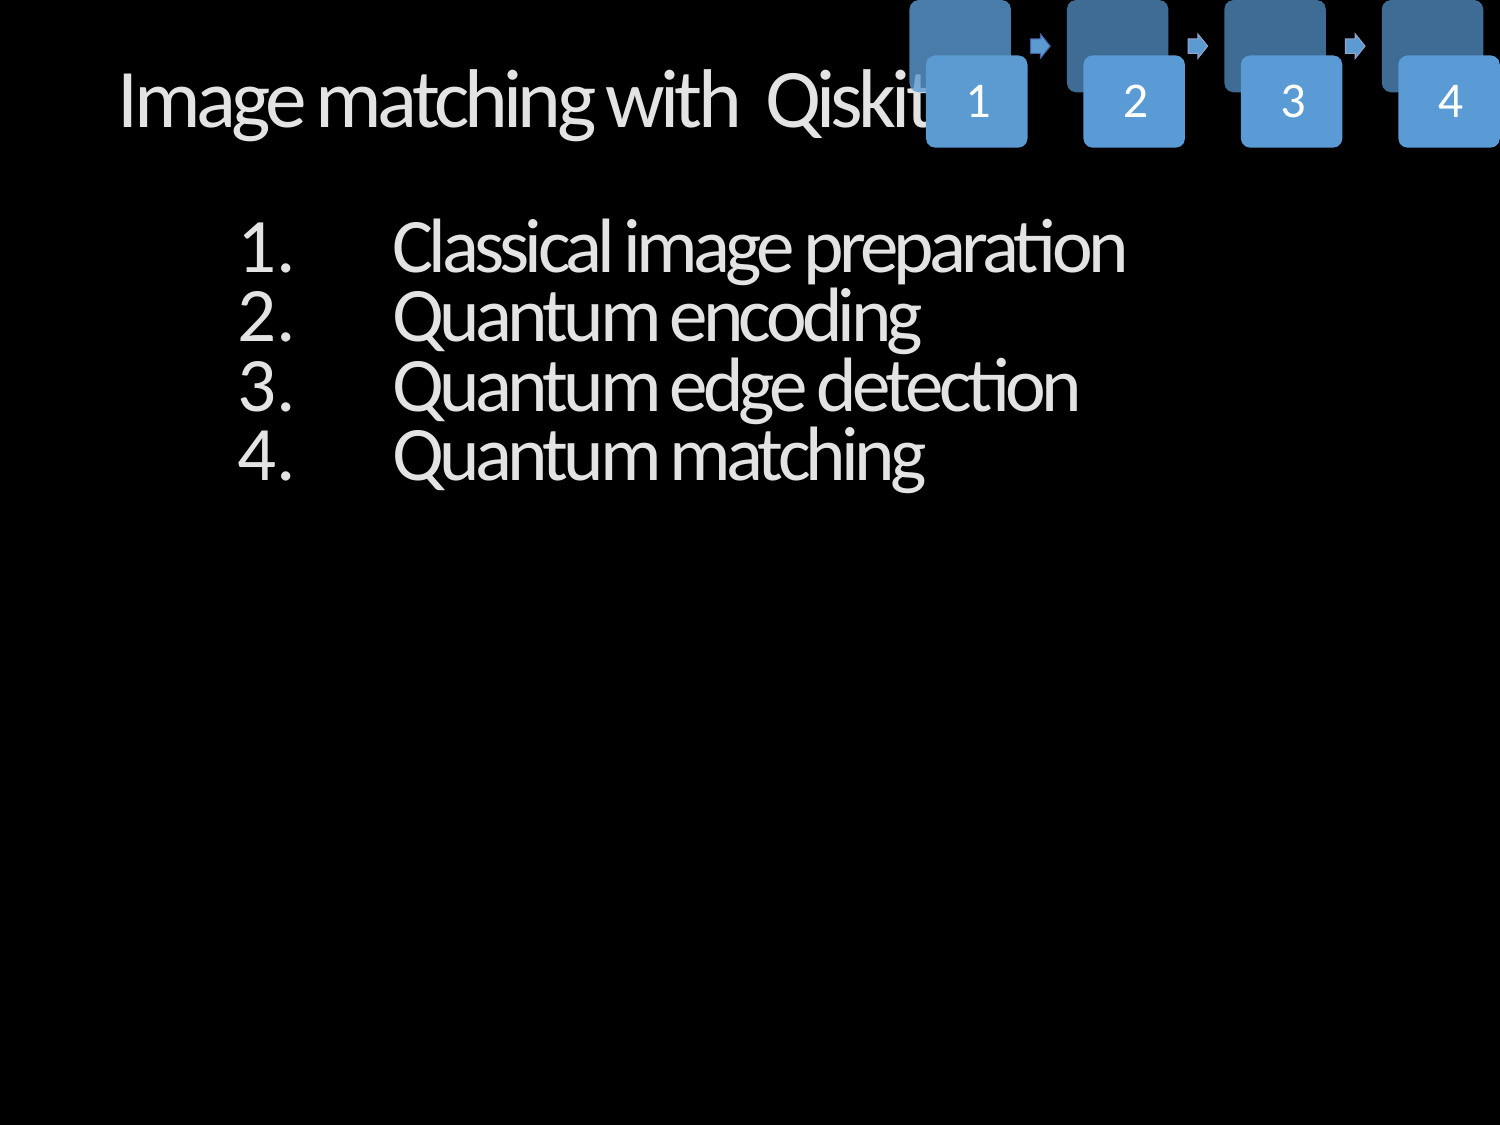

1

2

3

4
Image matching with  Qiskit:

	Classical image preparation
	Quantum encoding
	Quantum edge detection
	Quantum matching